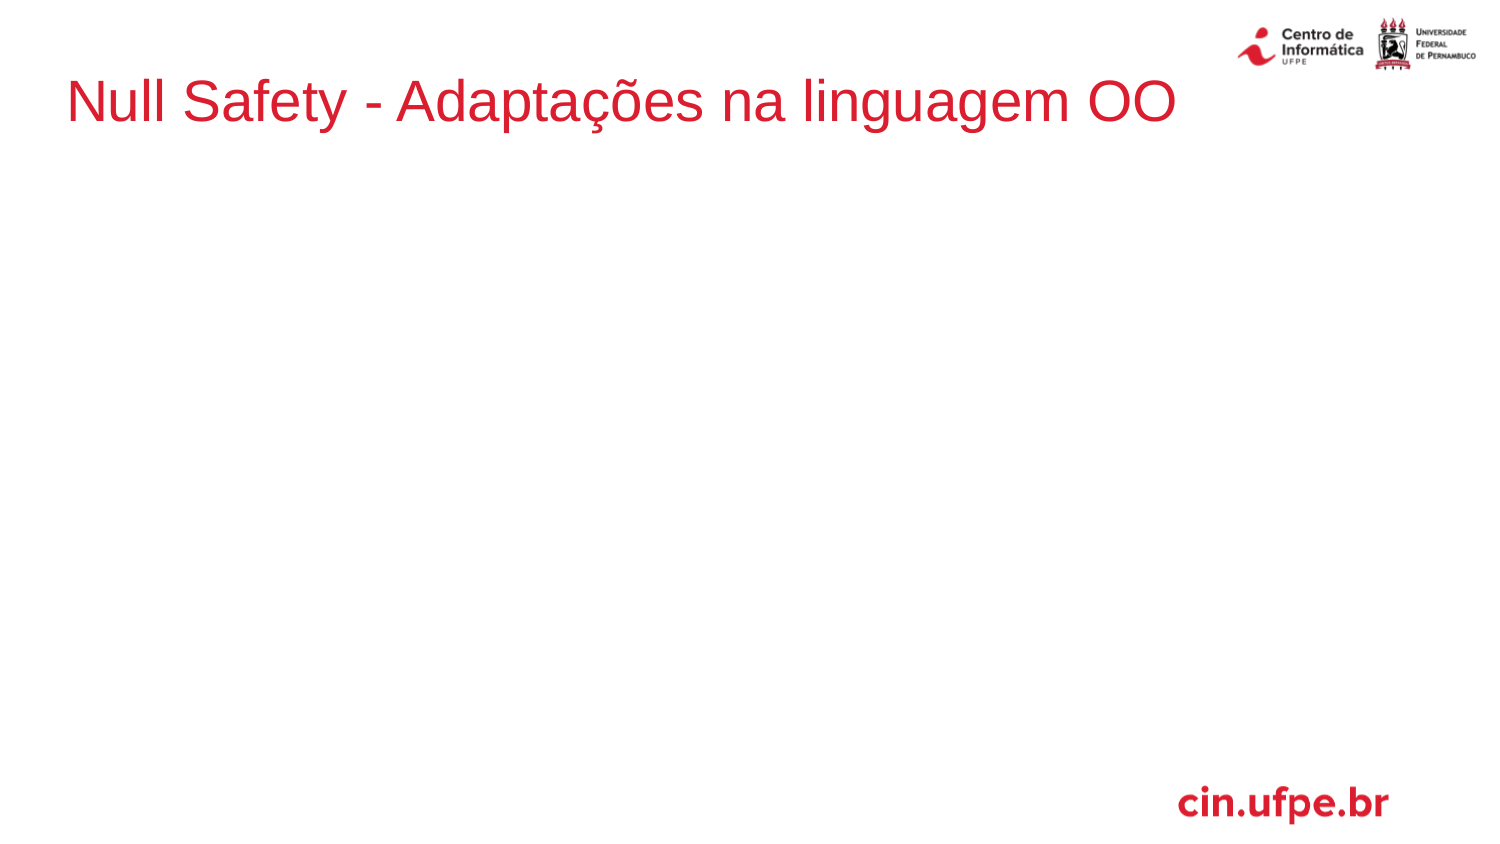

# Null Safety - Adaptações na linguagem OO